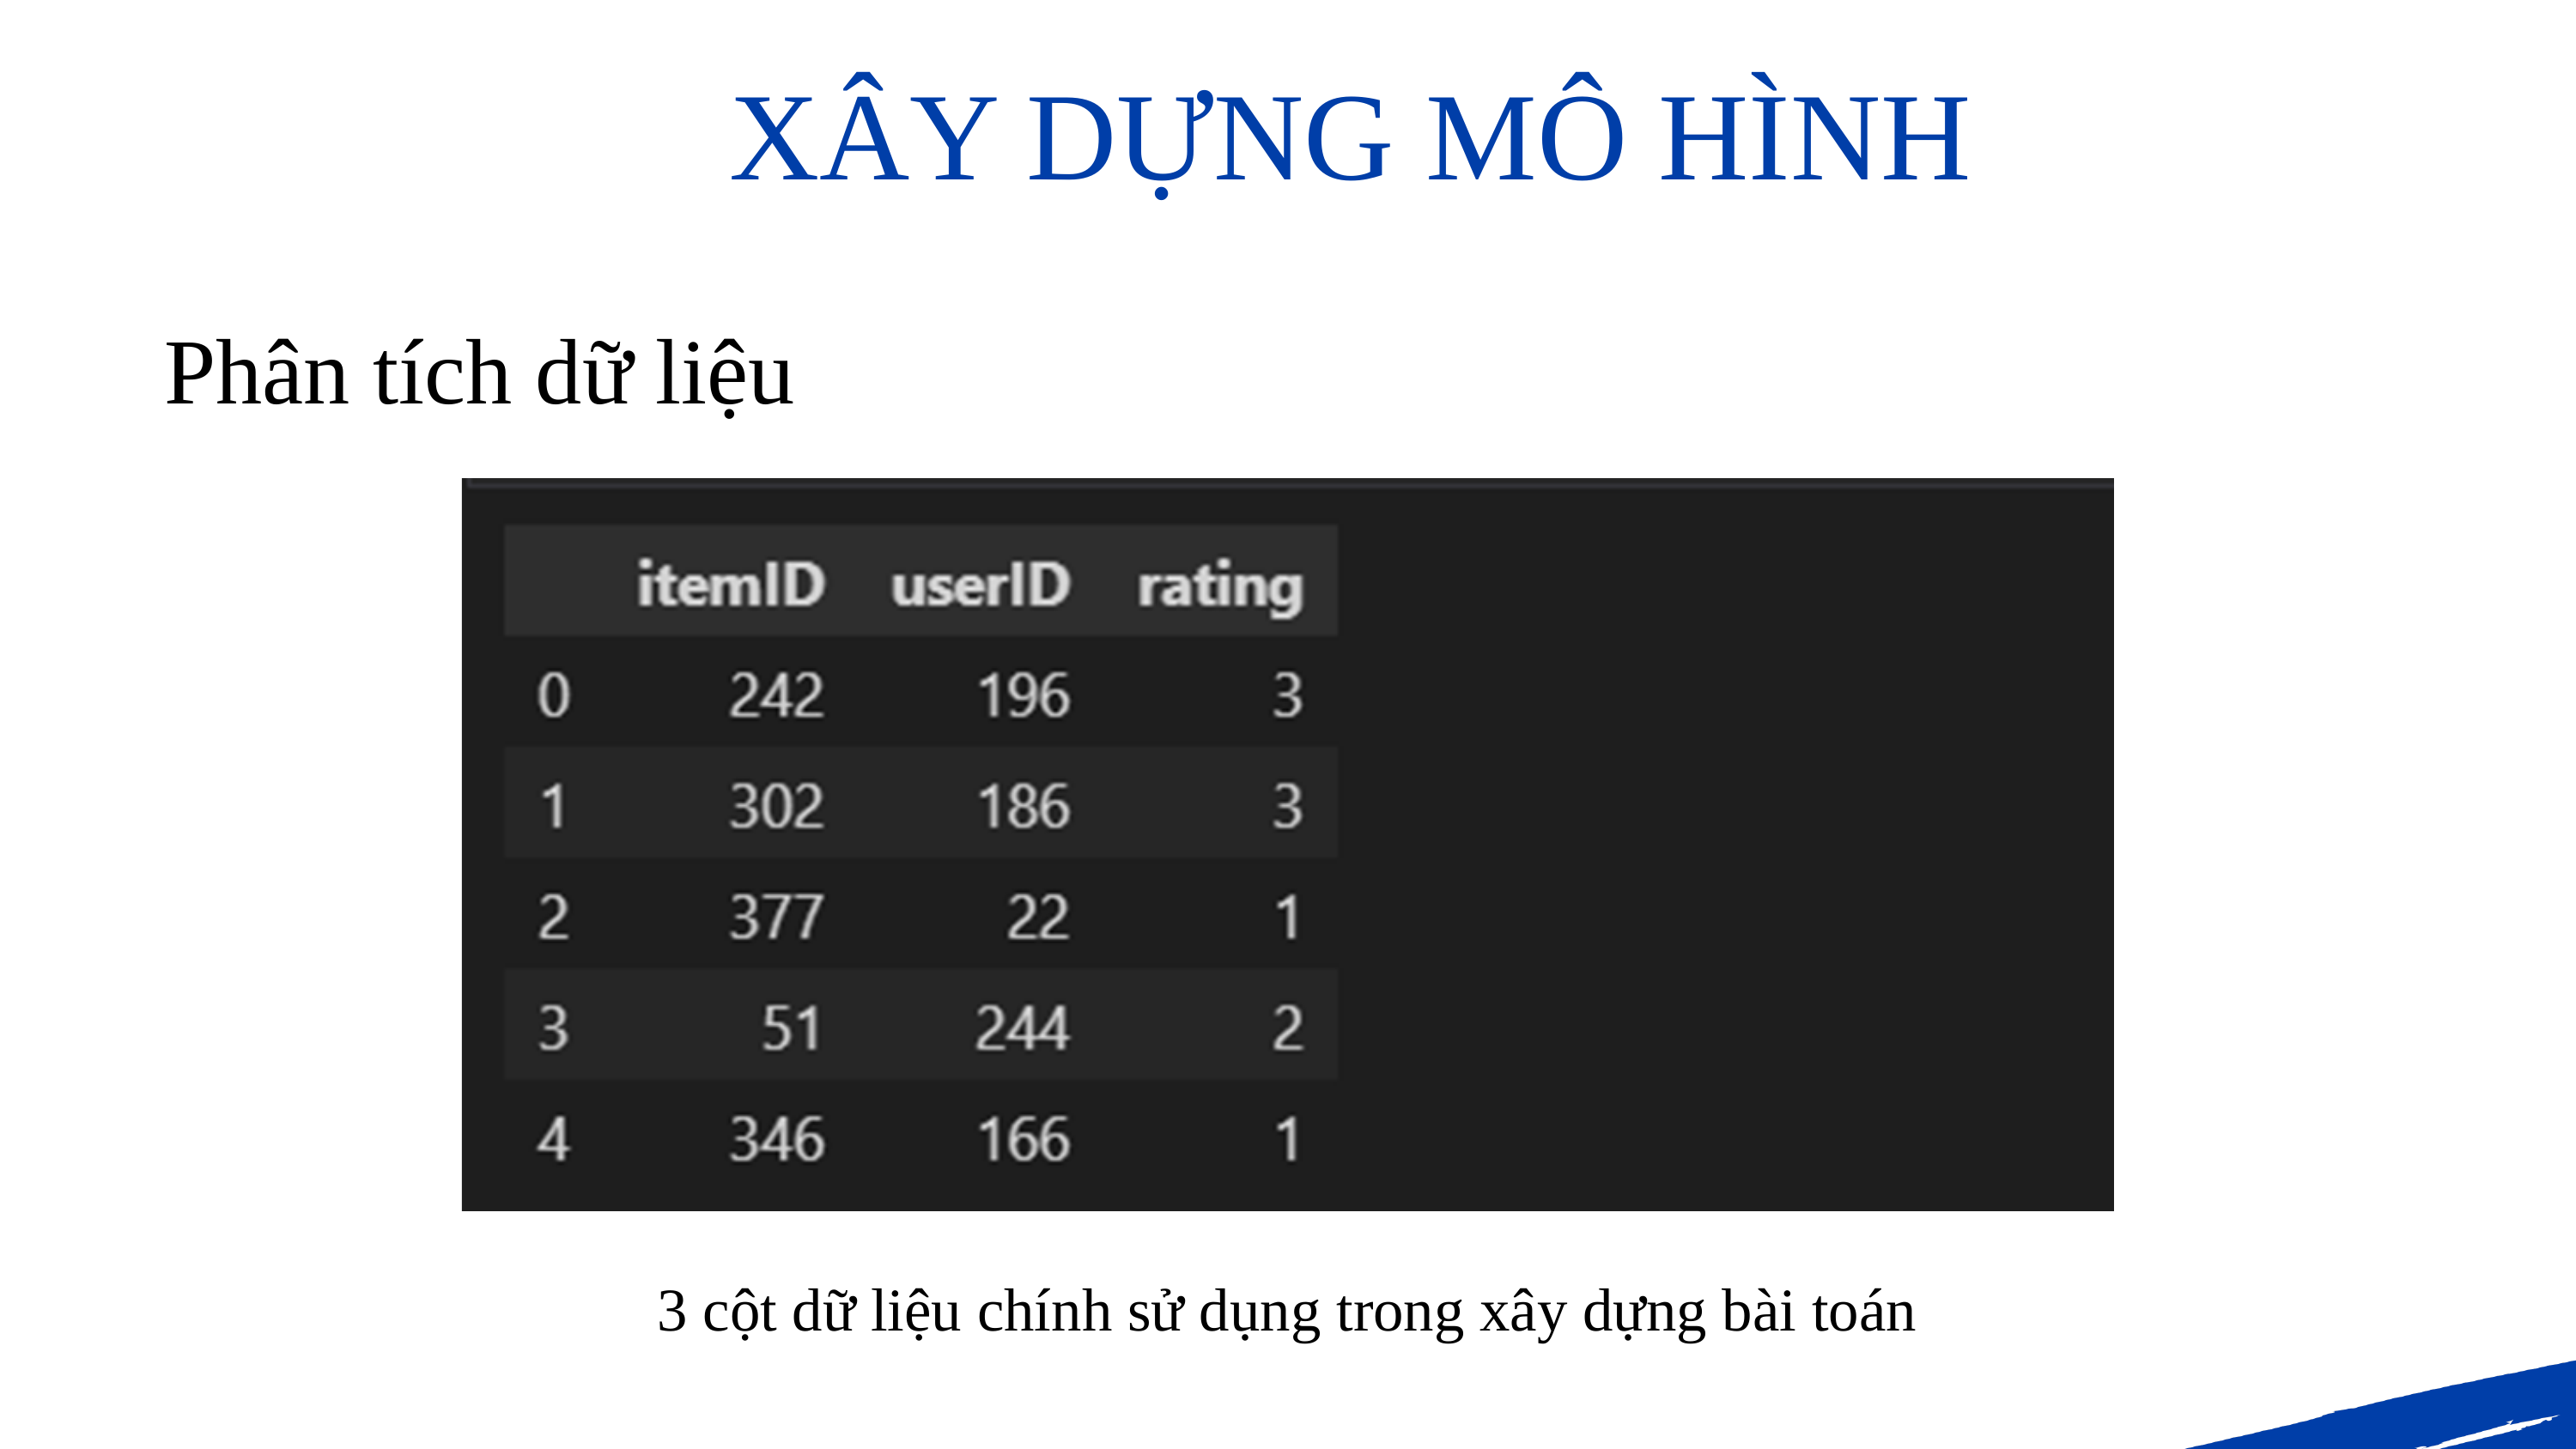

XÂY DỰNG MÔ HÌNH
Phân tích dữ liệu

3 cột dữ liệu chính sử dụng trong xây dựng bài toán